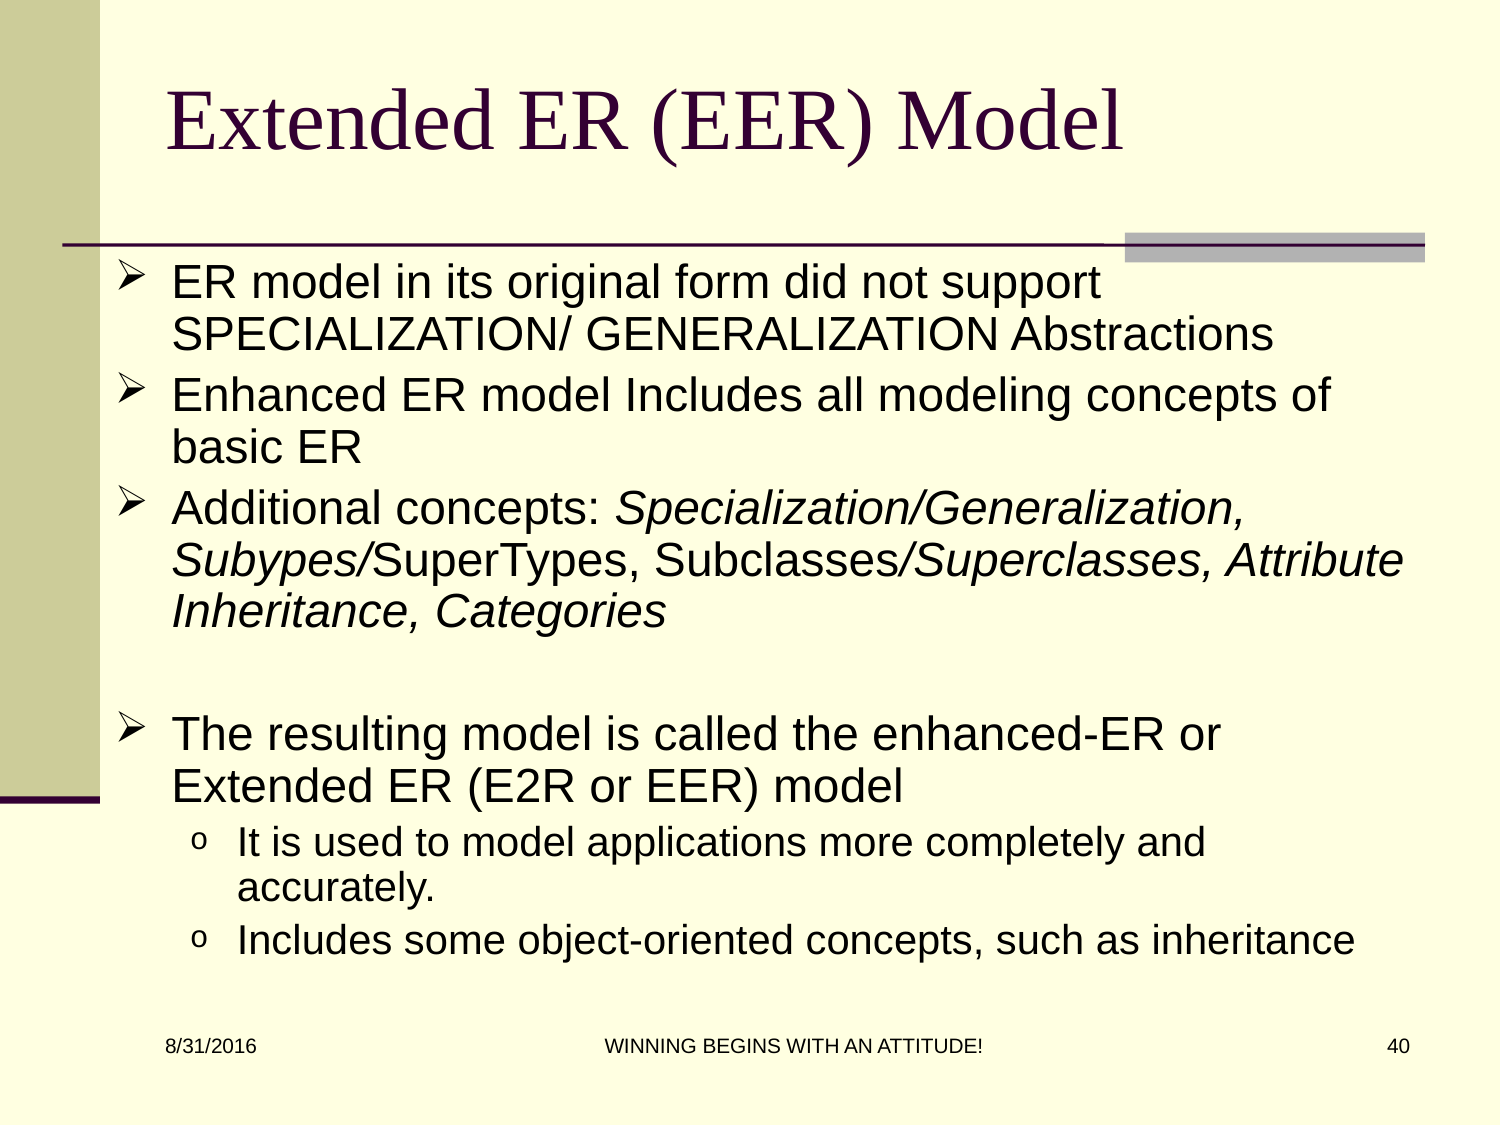

# Extended ER (EER) Model
ER model in its original form did not support SPECIALIZATION/ GENERALIZATION Abstractions
Enhanced ER model Includes all modeling concepts of basic ER
Additional concepts: Specialization/Generalization, Subypes/SuperTypes, Subclasses/Superclasses, Attribute Inheritance, Categories

The resulting model is called the enhanced-ER or Extended ER (E2R or EER) model
It is used to model applications more completely and accurately.
Includes some object-oriented concepts, such as inheritance
WINNING BEGINS WITH AN ATTITUDE!
40
8/31/2016